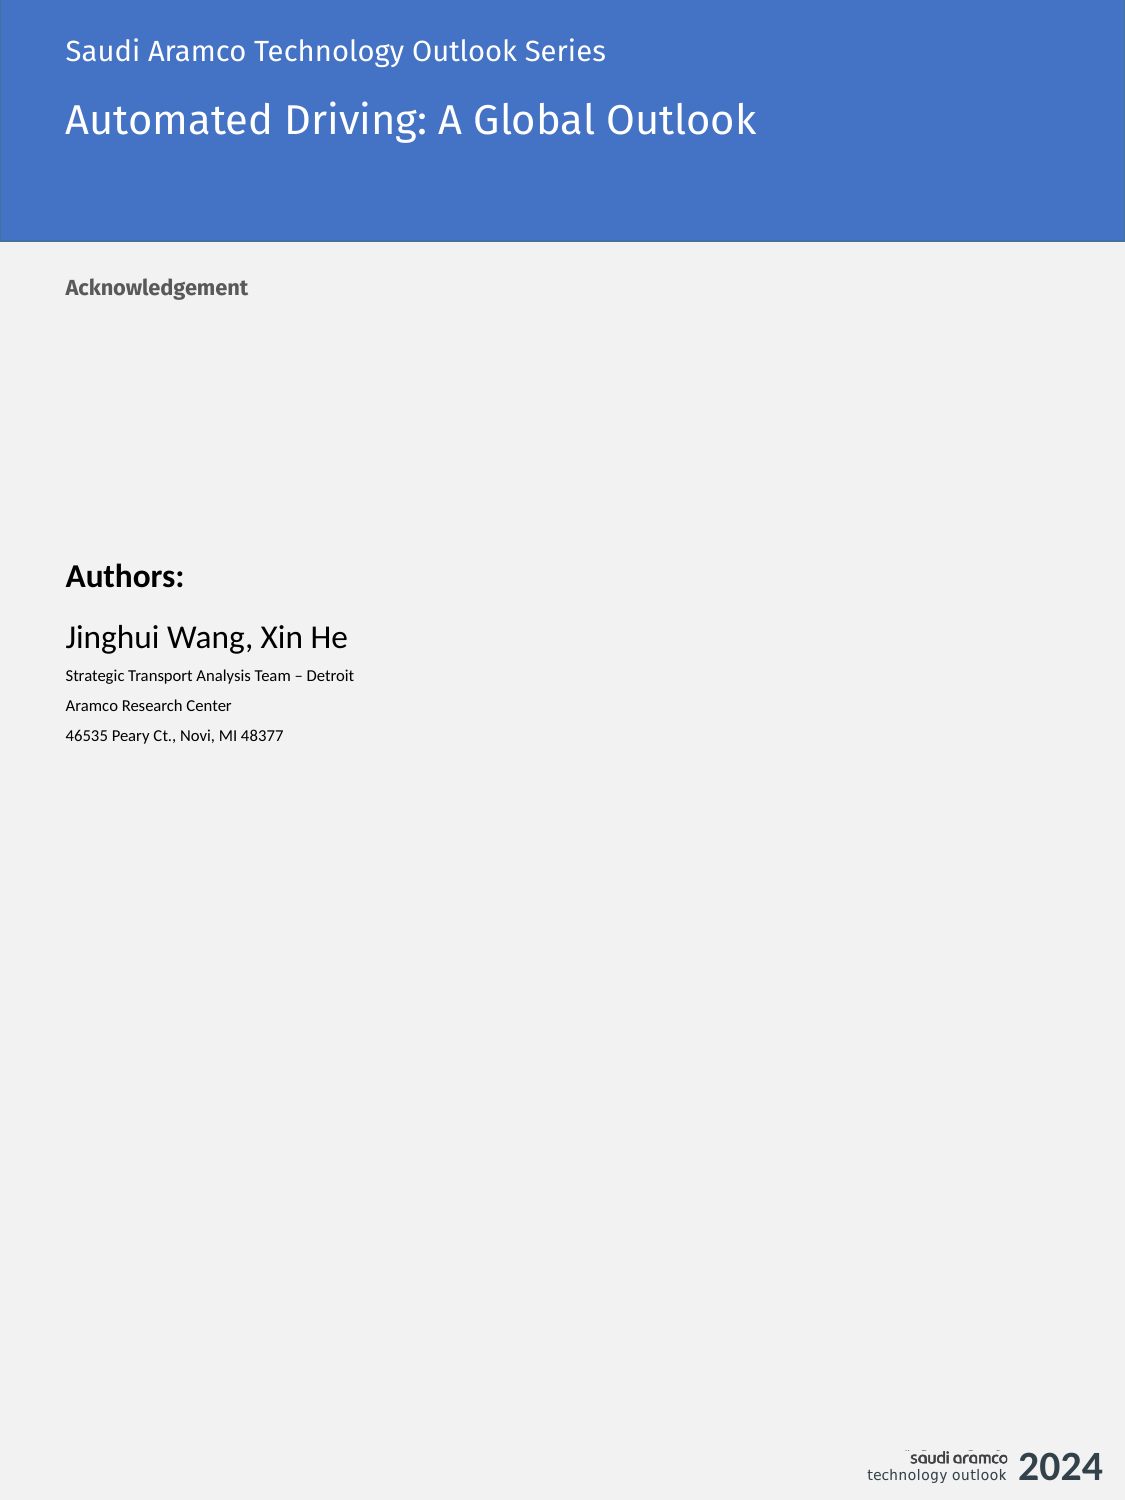

Saudi Aramco Technology Outlook Series
Automated Driving: A Global Outlook
Acknowledgement
Authors:
Jinghui Wang, Xin He
Strategic Transport Analysis Team – Detroit
Aramco Research Center
46535 Peary Ct., Novi, MI 48377